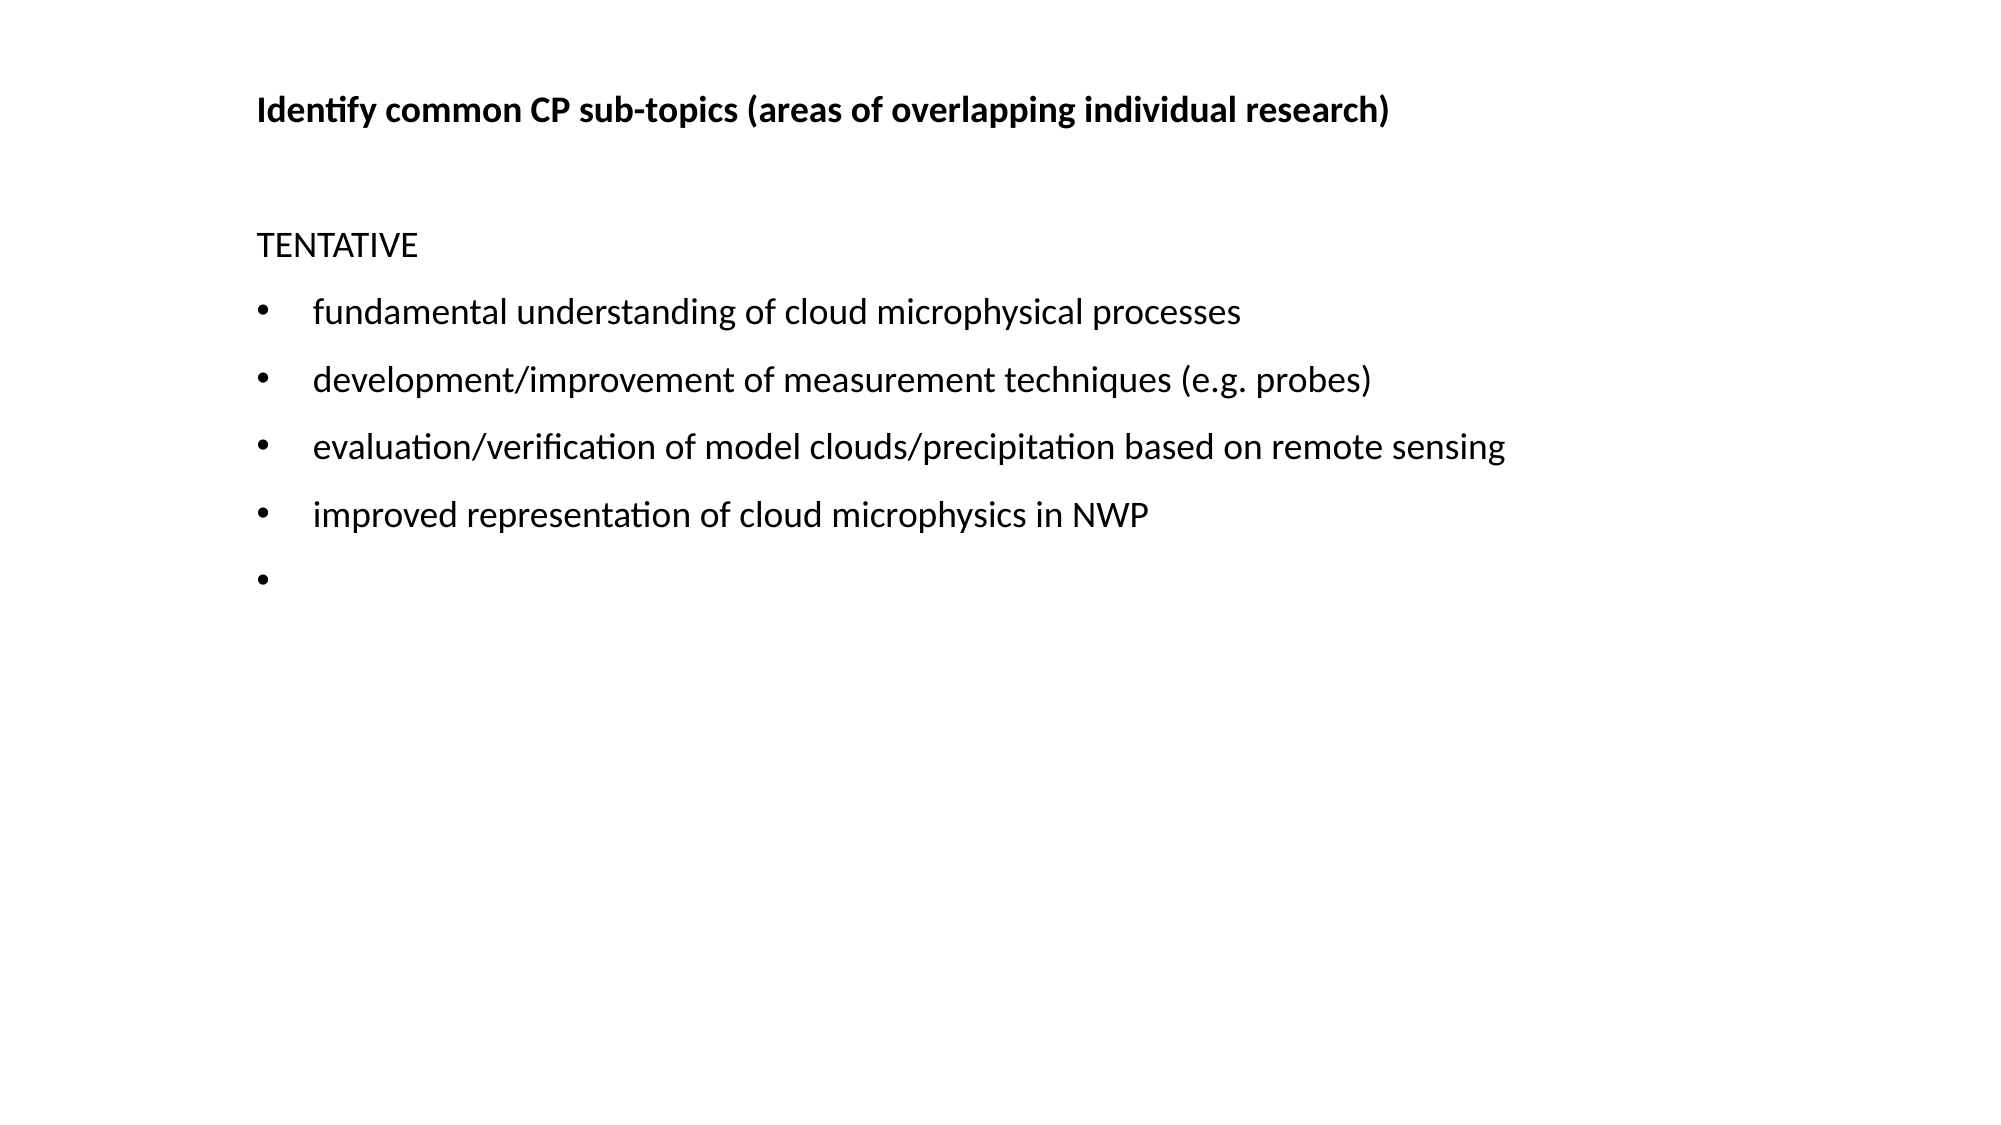

Identify common CP sub-topics (areas of overlapping individual research)

TENTATIVE
fundamental understanding of cloud microphysical processes
development/improvement of measurement techniques (e.g. probes)
evaluation/verification of model clouds/precipitation based on remote sensing
improved representation of cloud microphysics in NWP